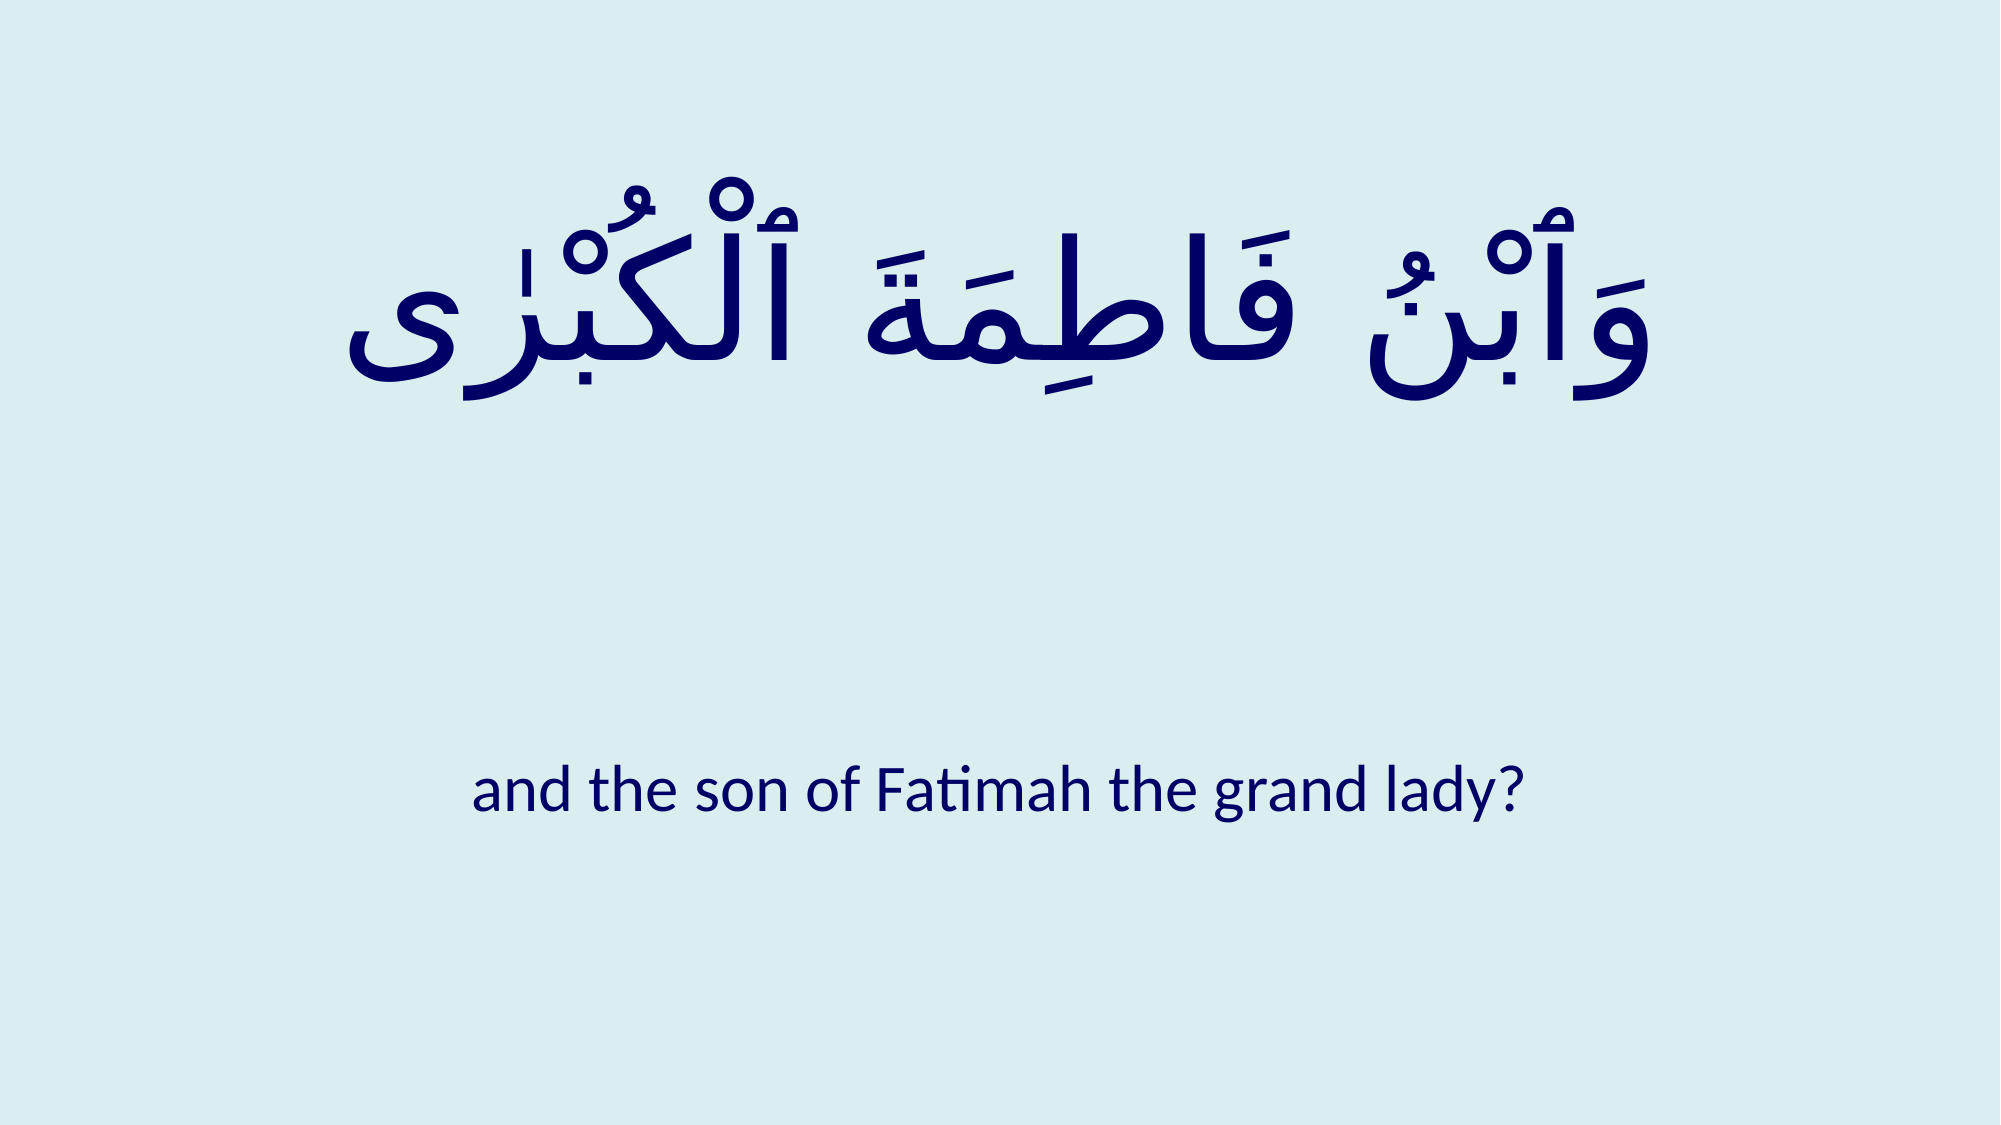

# وَٱبْنُ فَاطِمَةَ ٱلْكُبْرٰى
and the son of Fatimah the grand lady?